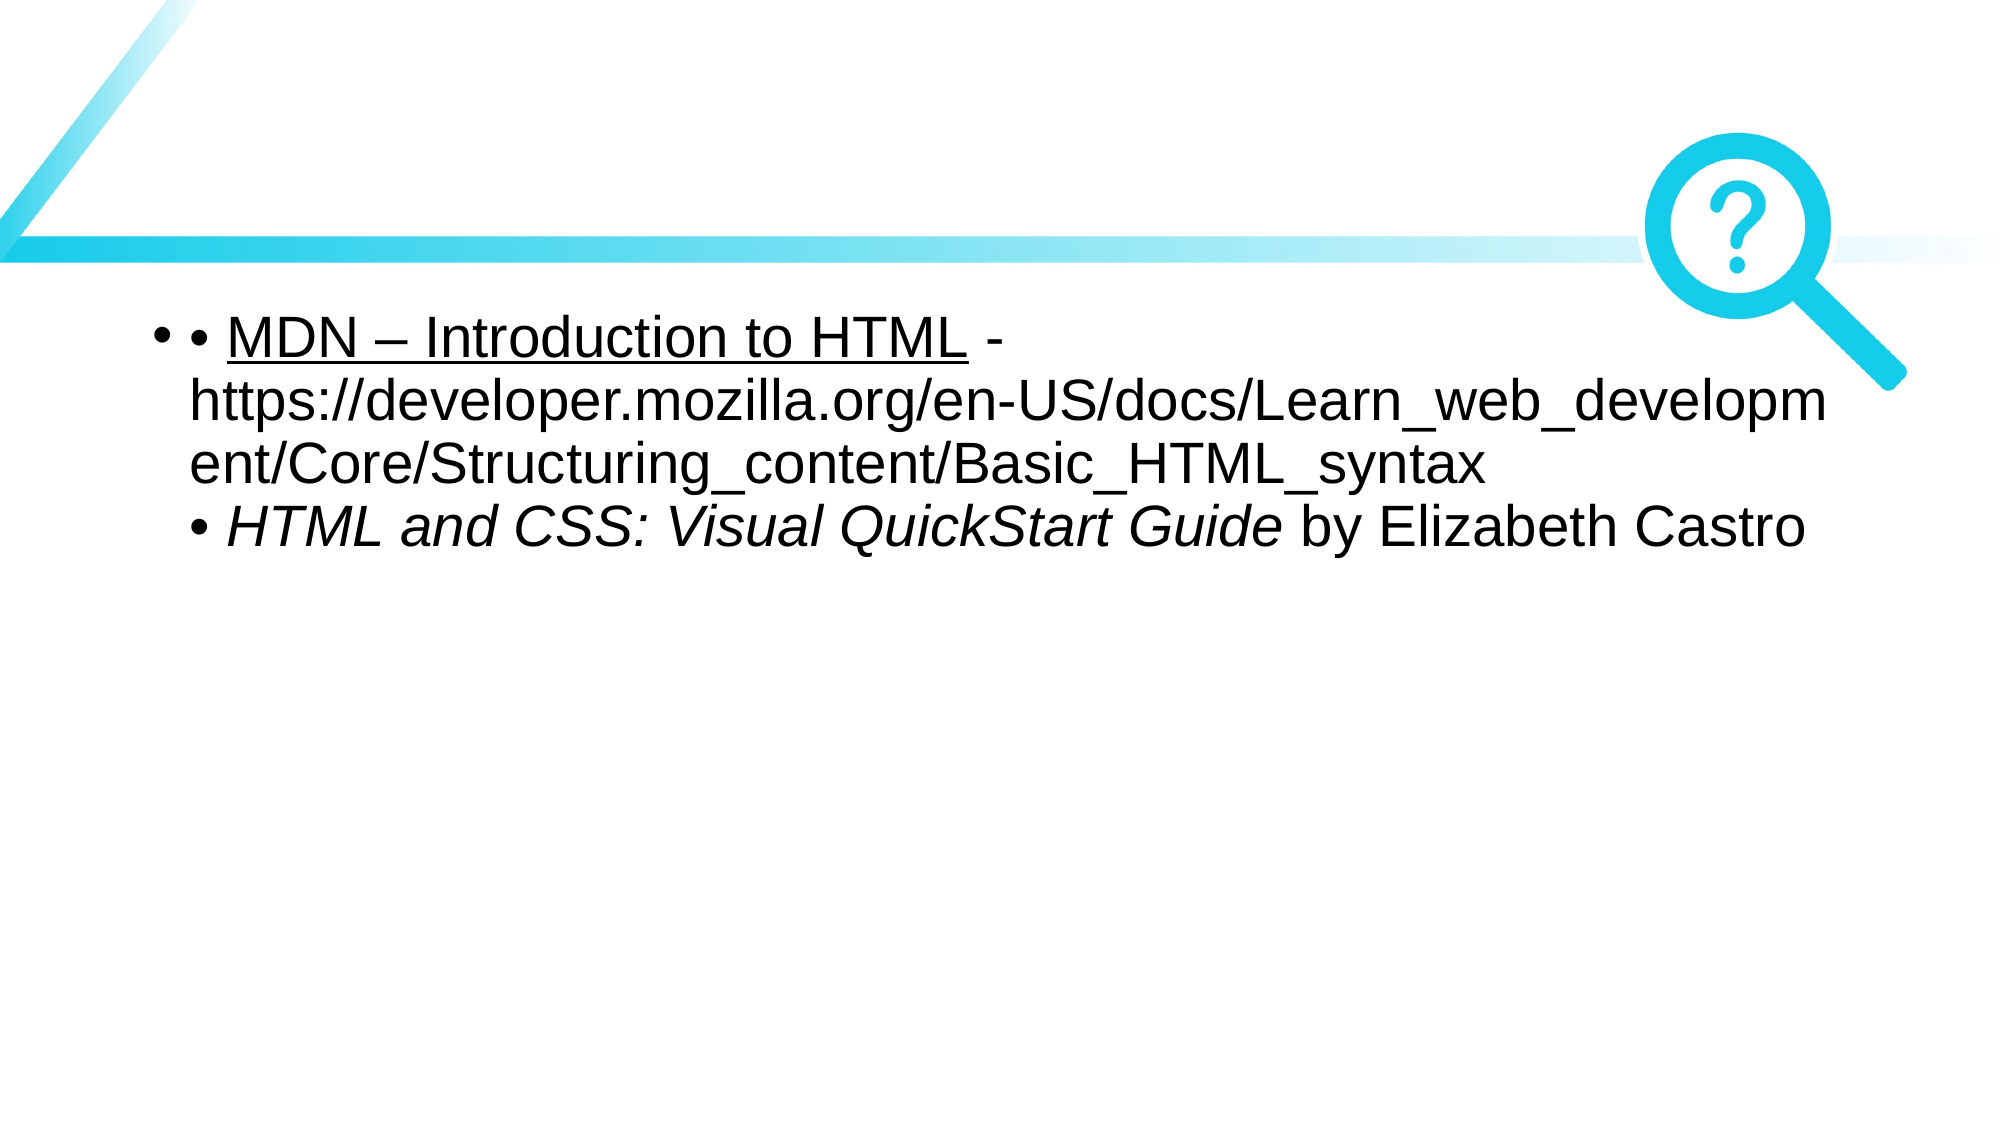

#
• MDN – Introduction to HTML - https://developer.mozilla.org/en-US/docs/Learn_web_development/Core/Structuring_content/Basic_HTML_syntax
• HTML and CSS: Visual QuickStart Guide by Elizabeth Castro